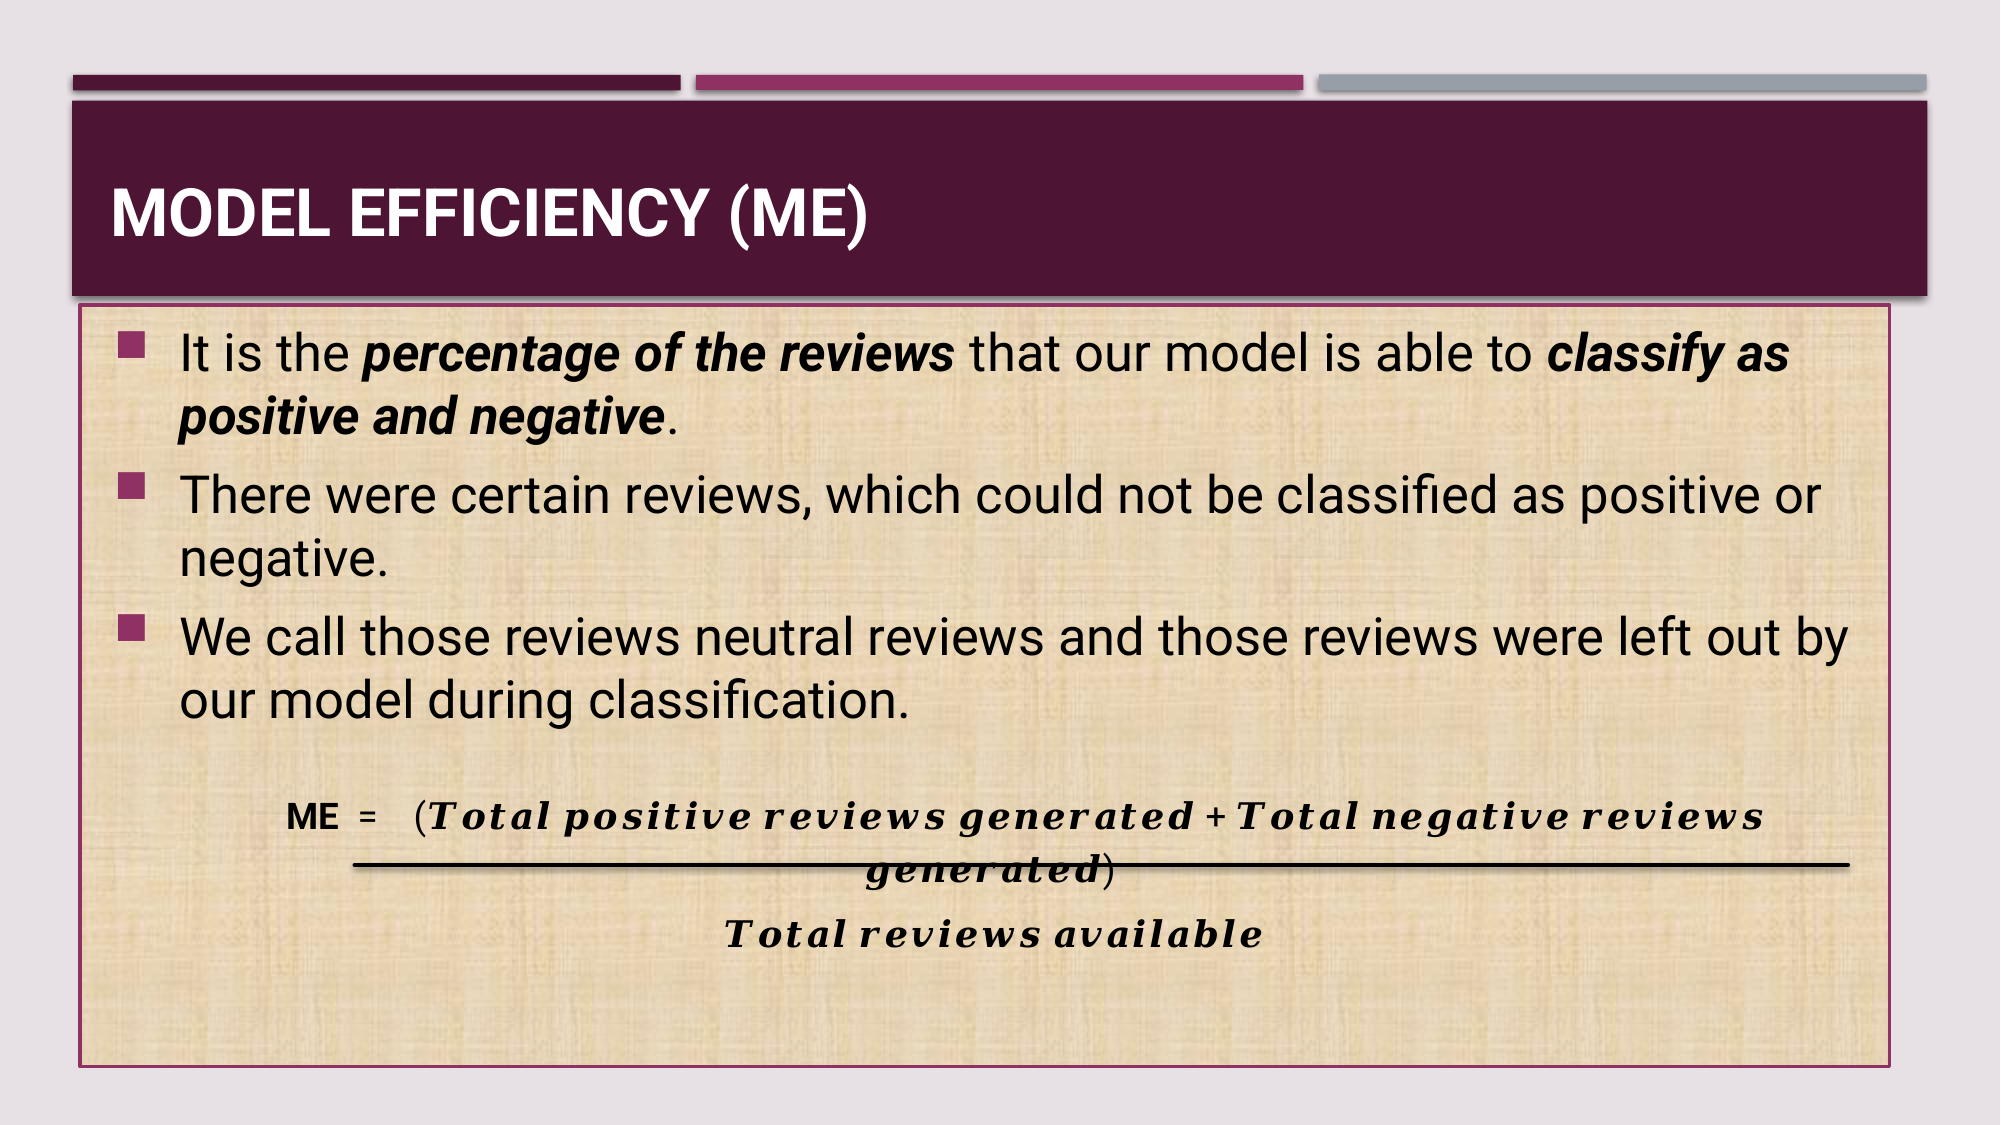

# Model Efficiency (ME)
It is the percentage of the reviews that our model is able to classify as positive and negative.
There were certain reviews, which could not be classified as positive or negative.
We call those reviews neutral reviews and those reviews were left out by our model during classification.

       ME  =    (𝑻𝒐𝒕𝒂𝒍 𝒑𝒐𝒔𝒊𝒕𝒊𝒗𝒆 𝒓𝒆𝒗𝒊𝒆𝒘𝒔 𝒈𝒆𝒏𝒆𝒓𝒂𝒕𝒆𝒅 + 𝑻𝒐𝒕𝒂𝒍 𝒏𝒆𝒈𝒂𝒕𝒊𝒗𝒆 𝒓𝒆𝒗𝒊𝒆𝒘𝒔 𝒈𝒆𝒏𝒆𝒓𝒂𝒕𝒆𝒅)
𝑻𝒐𝒕𝒂𝒍 𝒓𝒆𝒗𝒊𝒆𝒘𝒔 𝒂𝒗𝒂𝒊𝒍𝒂𝒃𝒍𝒆